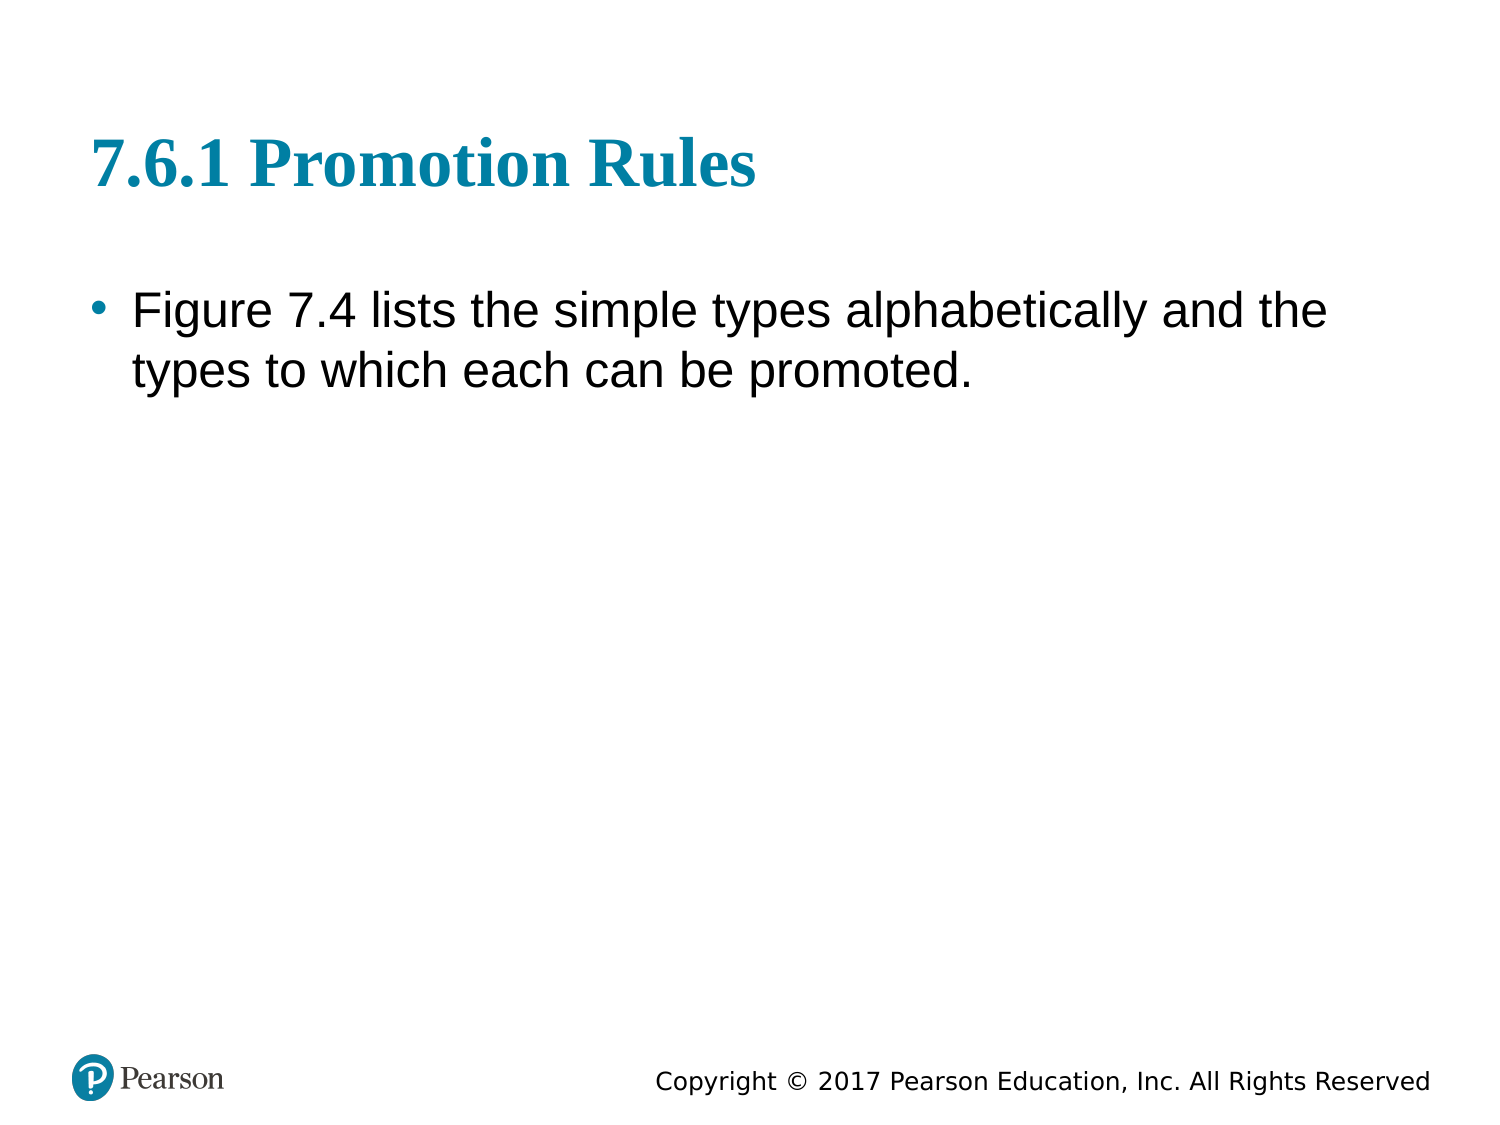

# 7.6.1 Promotion Rules
Figure 7.4 lists the simple types alphabetically and the types to which each can be promoted.